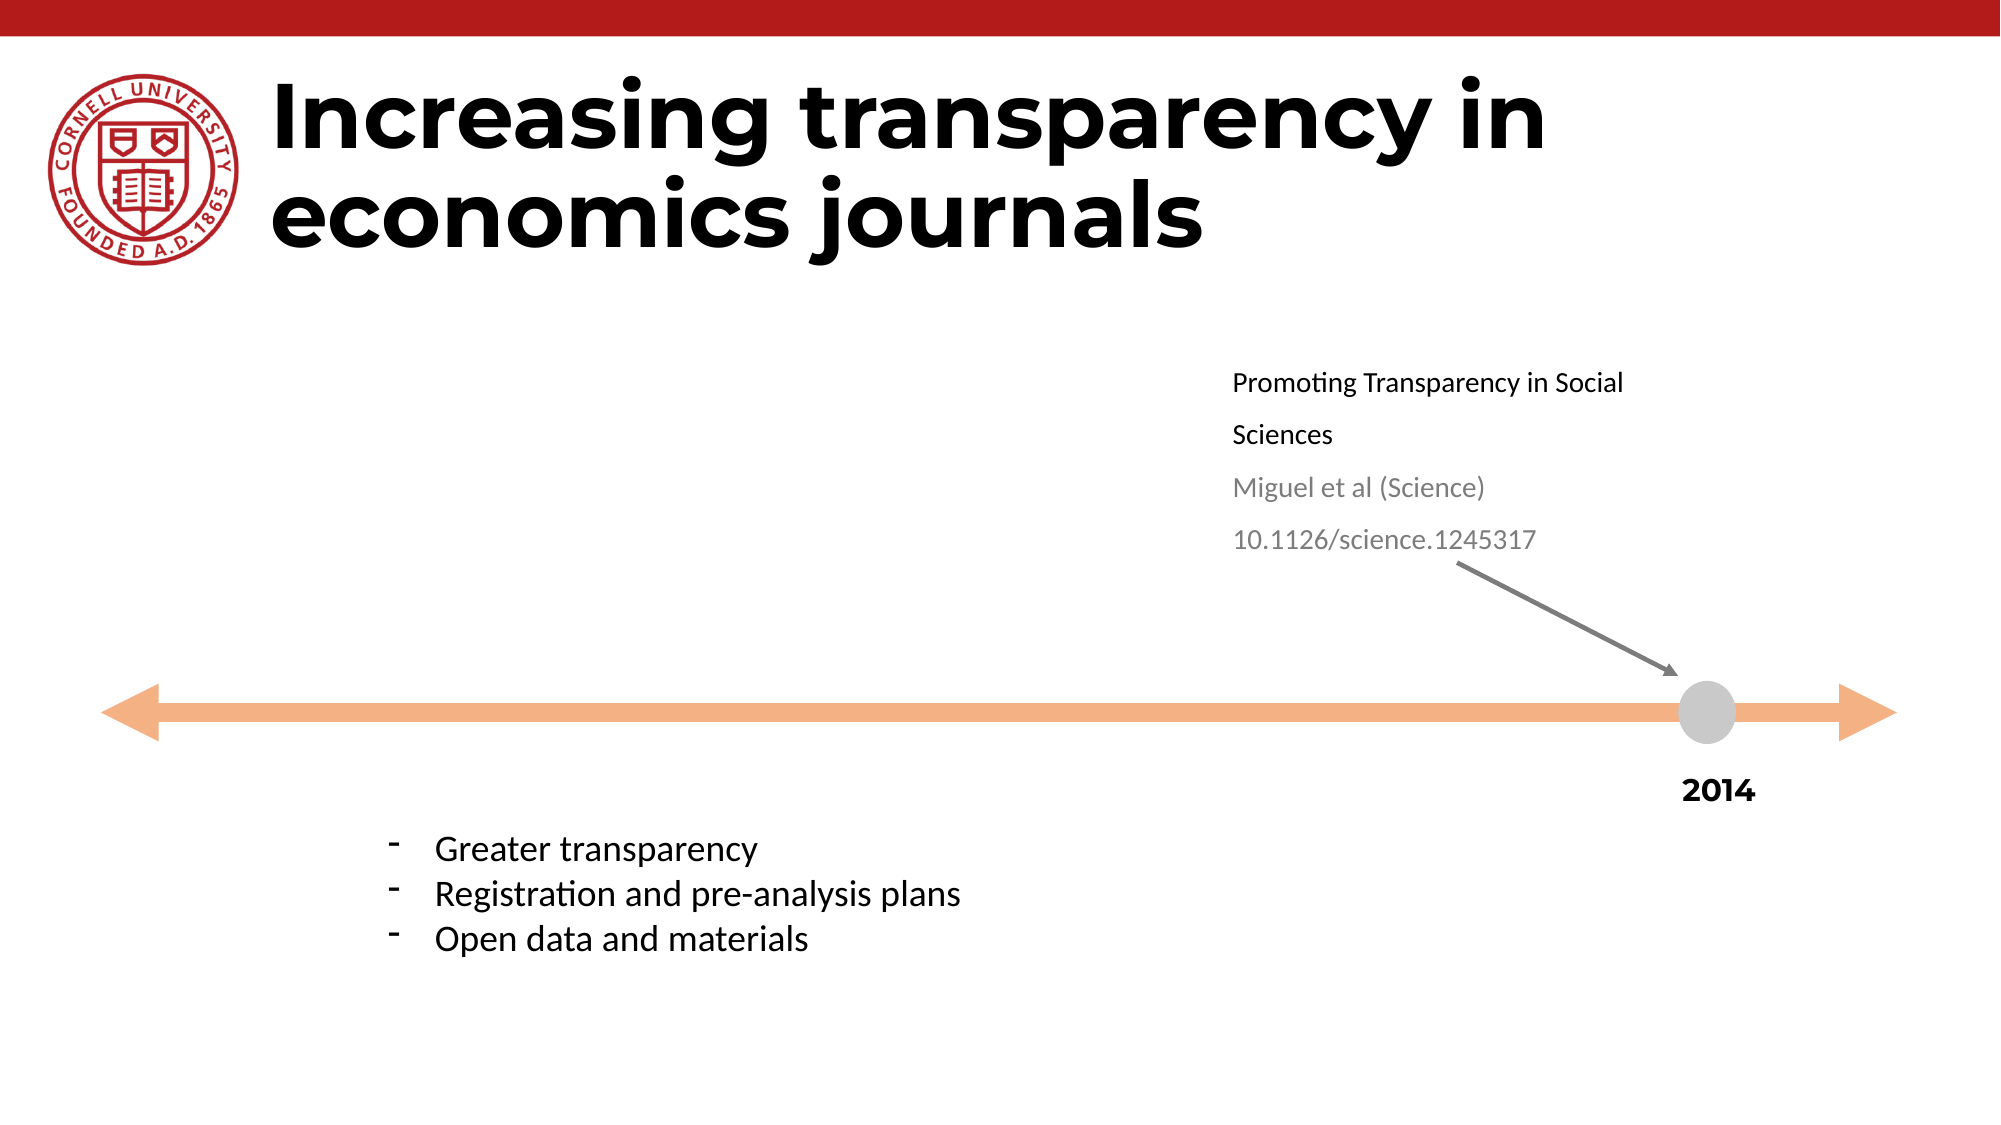

# Increasing transparency in economics journals
Promoting Transparency in Social Sciences
Miguel et al (Science) 10.1126/science.1245317

2014
Greater transparency
Registration and pre-analysis plans
Open data and materials